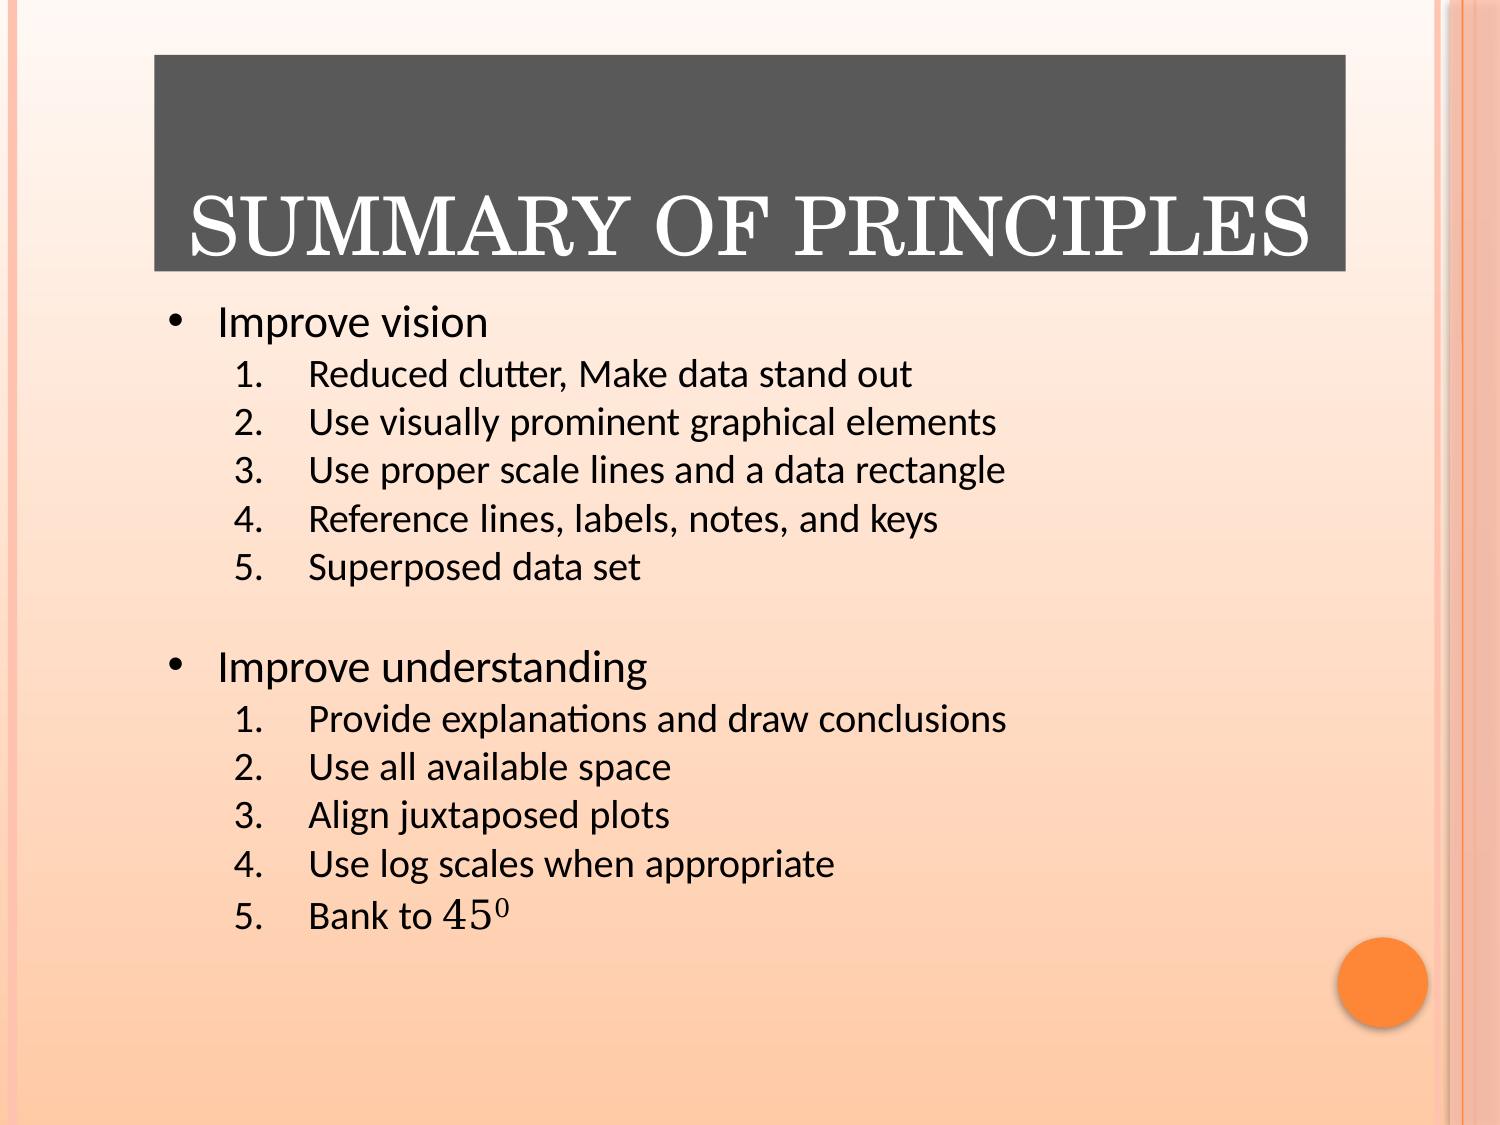

# Summary of Principles
Improve vision
Reduced clutter, Make data stand out
Use visually prominent graphical elements
Use proper scale lines and a data rectangle
Reference lines, labels, notes, and keys
Superposed data set

Improve understanding
Provide explanations and draw conclusions
Use all available space
Align juxtaposed plots
Use log scales when appropriate
Bank to 450